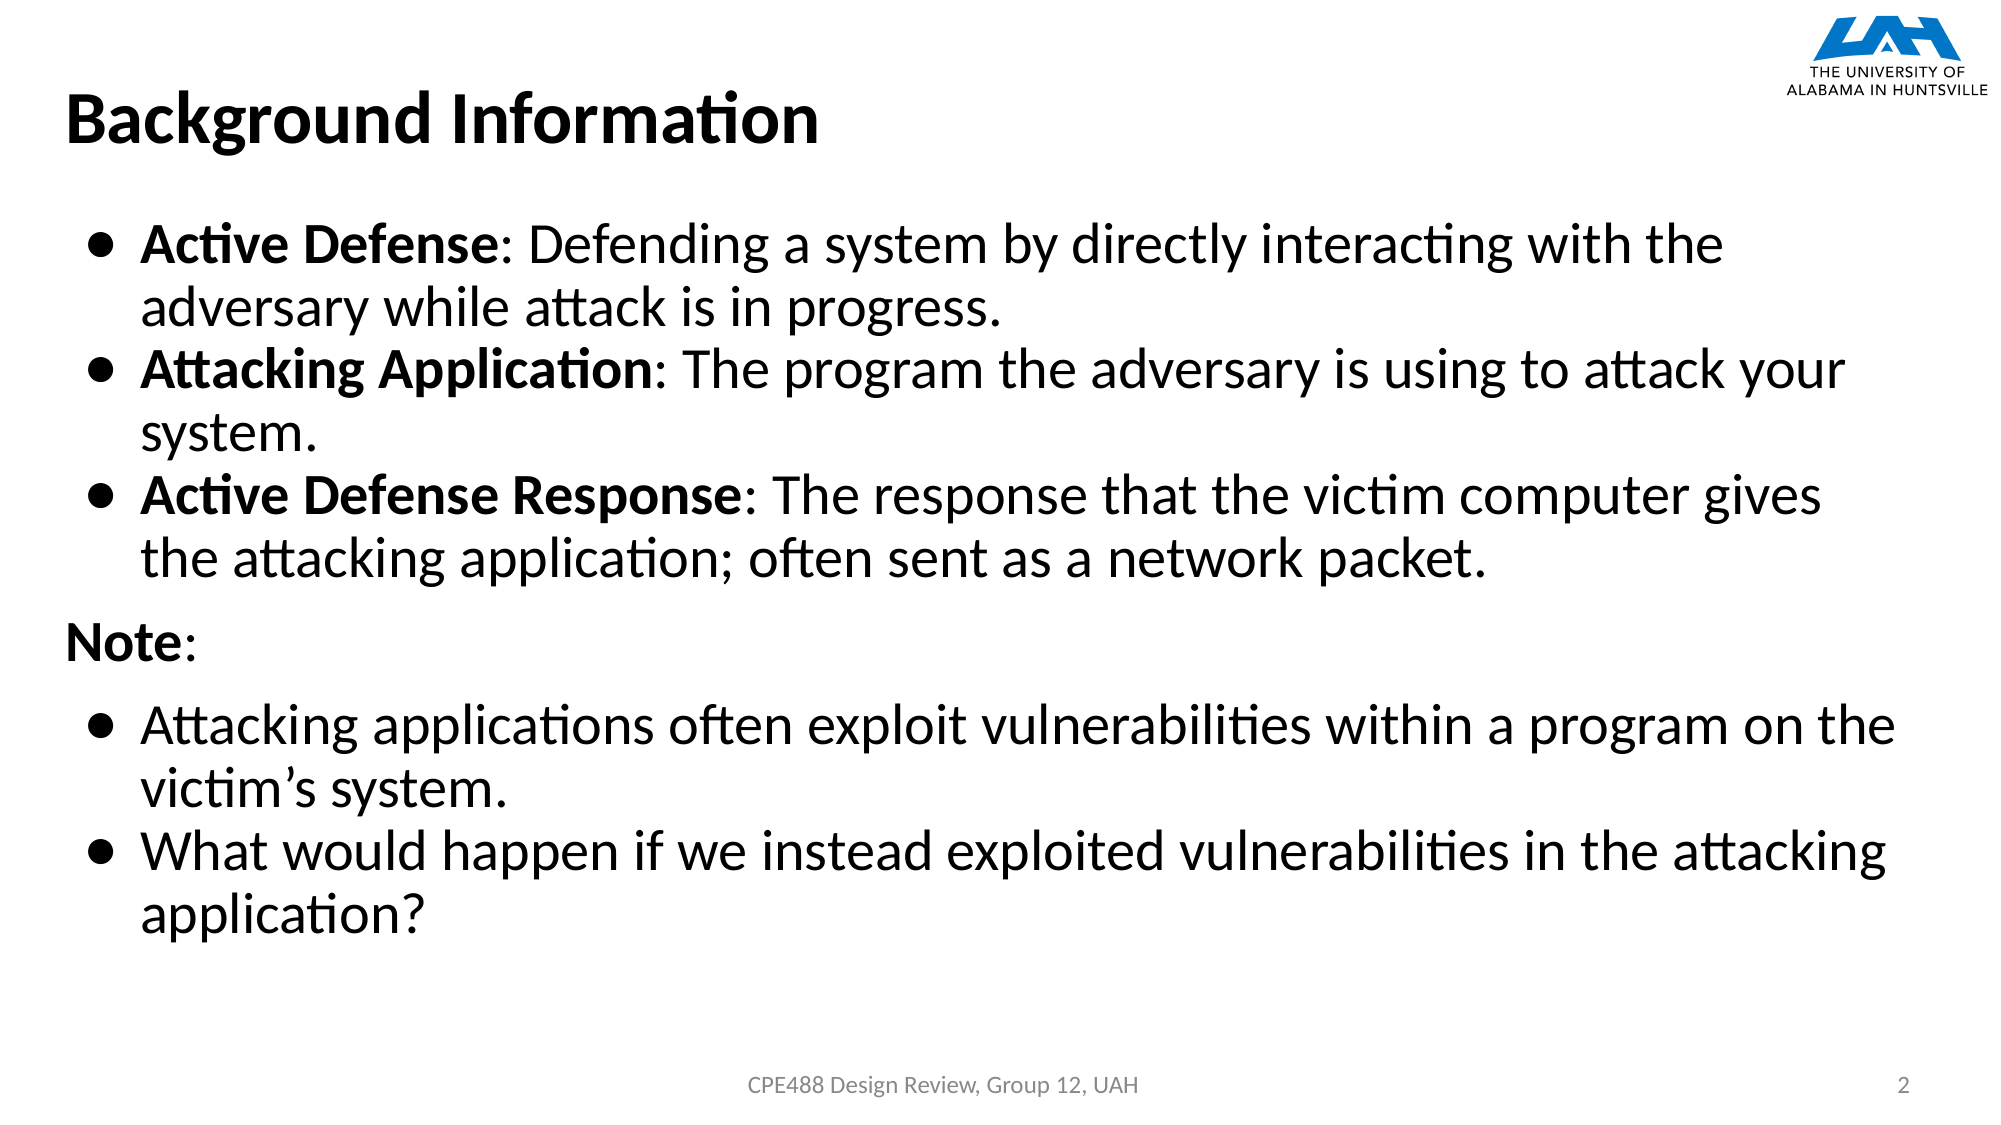

# Background Information
Active Defense: Defending a system by directly interacting with the adversary while attack is in progress.
Attacking Application: The program the adversary is using to attack your system.
Active Defense Response: The response that the victim computer gives the attacking application; often sent as a network packet.
Note:
Attacking applications often exploit vulnerabilities within a program on the victim’s system.
What would happen if we instead exploited vulnerabilities in the attacking application?
CPE488 Design Review, Group 12, UAH
2